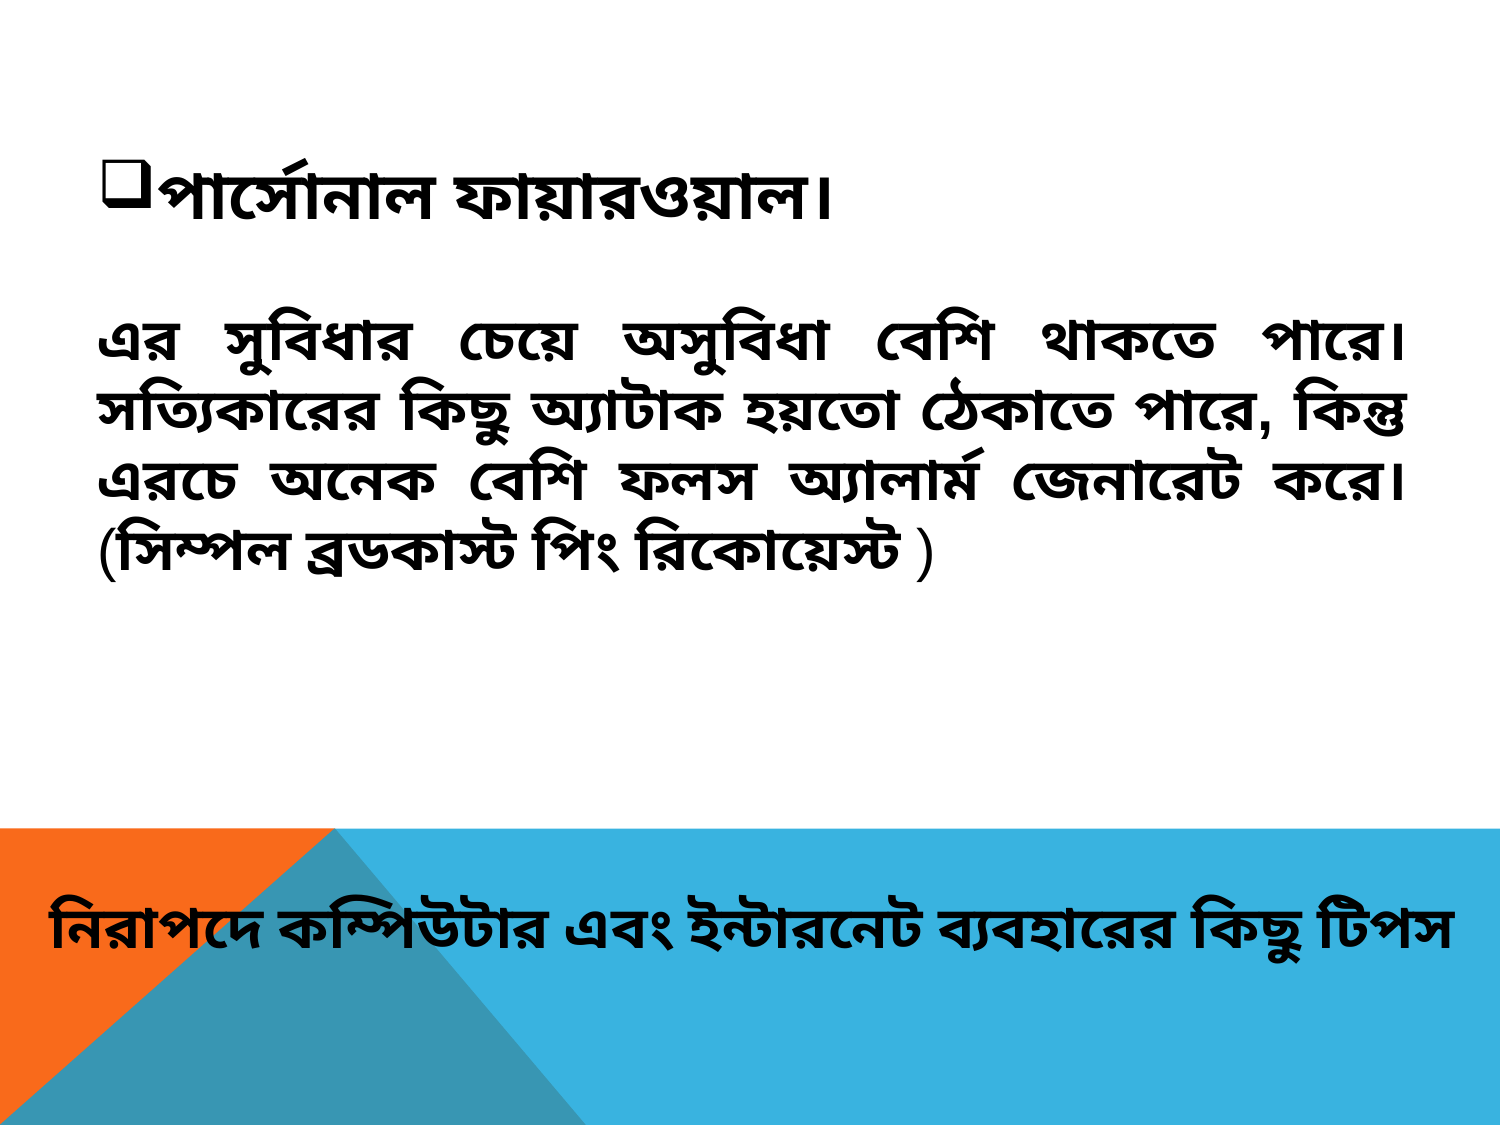

পার্সোনাল ফায়ারওয়াল।

এর সুবিধার চেয়ে অসুবিধা বেশি থাকতে পারে। সত্যিকারের কিছু অ্যাটাক হয়তো ঠেকাতে পারে, কিন্তু এরচে অনেক বেশি ফলস অ্যালার্ম জেনারেট করে। (সিম্পল ব্রডকাস্ট পিং রিকোয়েস্ট )

নিরাপদে কম্পিউটার এবং ইন্টারনেট ব্যবহারের কিছু টিপস